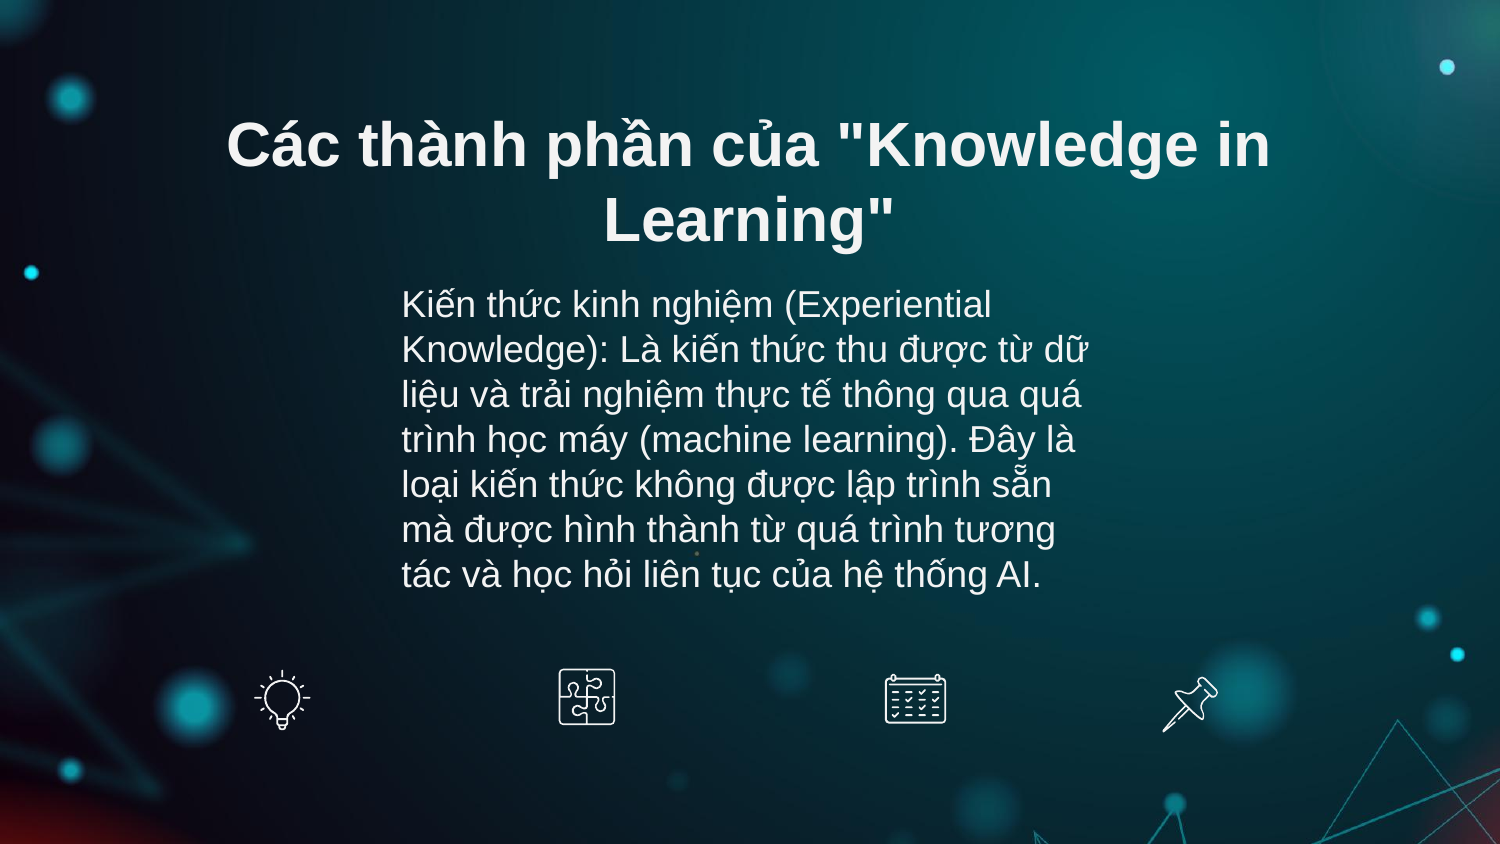

# Các thành phần của "Knowledge in Learning"
Kiến thức kinh nghiệm (Experiential Knowledge): Là kiến thức thu được từ dữ liệu và trải nghiệm thực tế thông qua quá trình học máy (machine learning). Đây là loại kiến thức không được lập trình sẵn mà được hình thành từ quá trình tương tác và học hỏi liên tục của hệ thống AI.